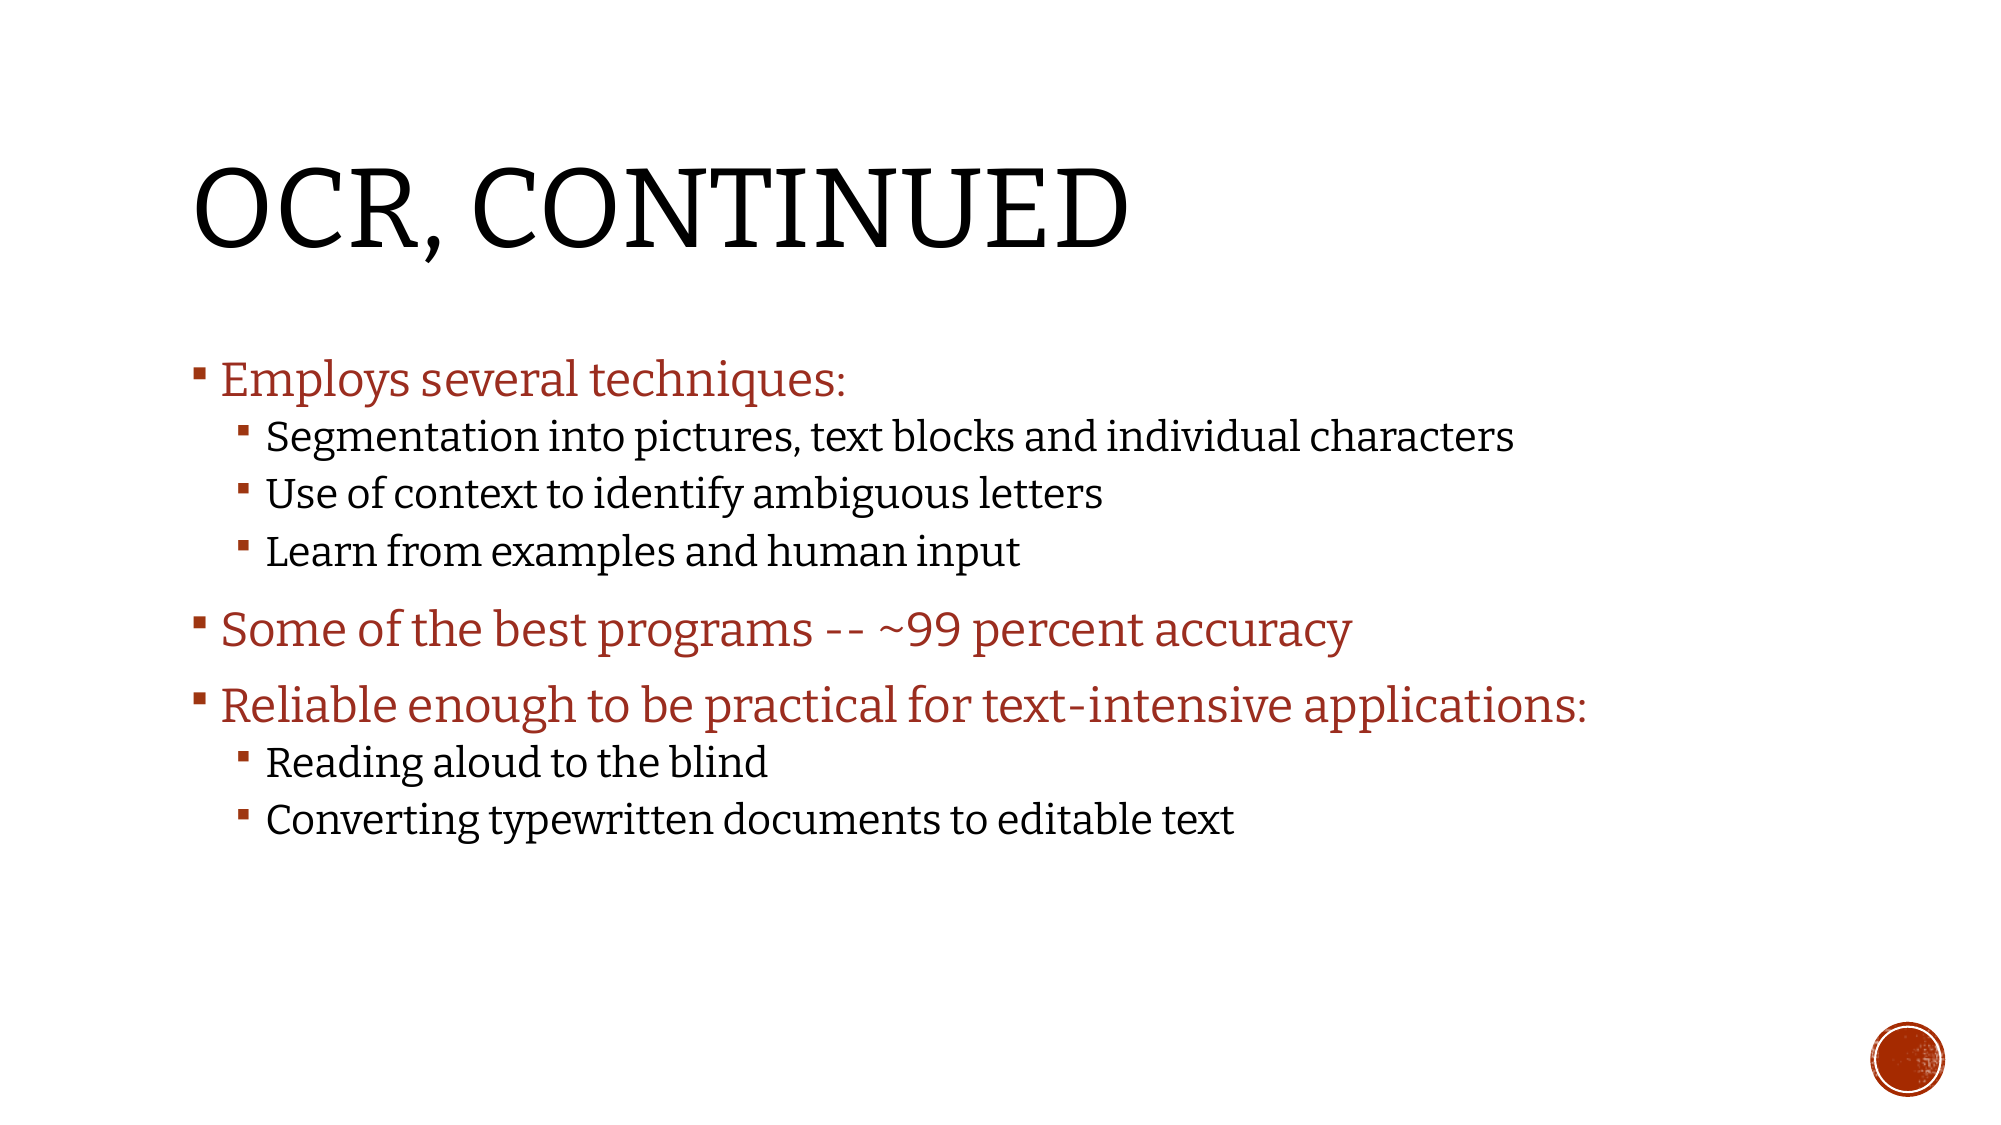

# OCR, continued
Employs several techniques:
Segmentation into pictures, text blocks and individual characters
Use of context to identify ambiguous letters
Learn from examples and human input
Some of the best programs -- ~99 percent accuracy
Reliable enough to be practical for text-intensive applications:
Reading aloud to the blind
Converting typewritten documents to editable text